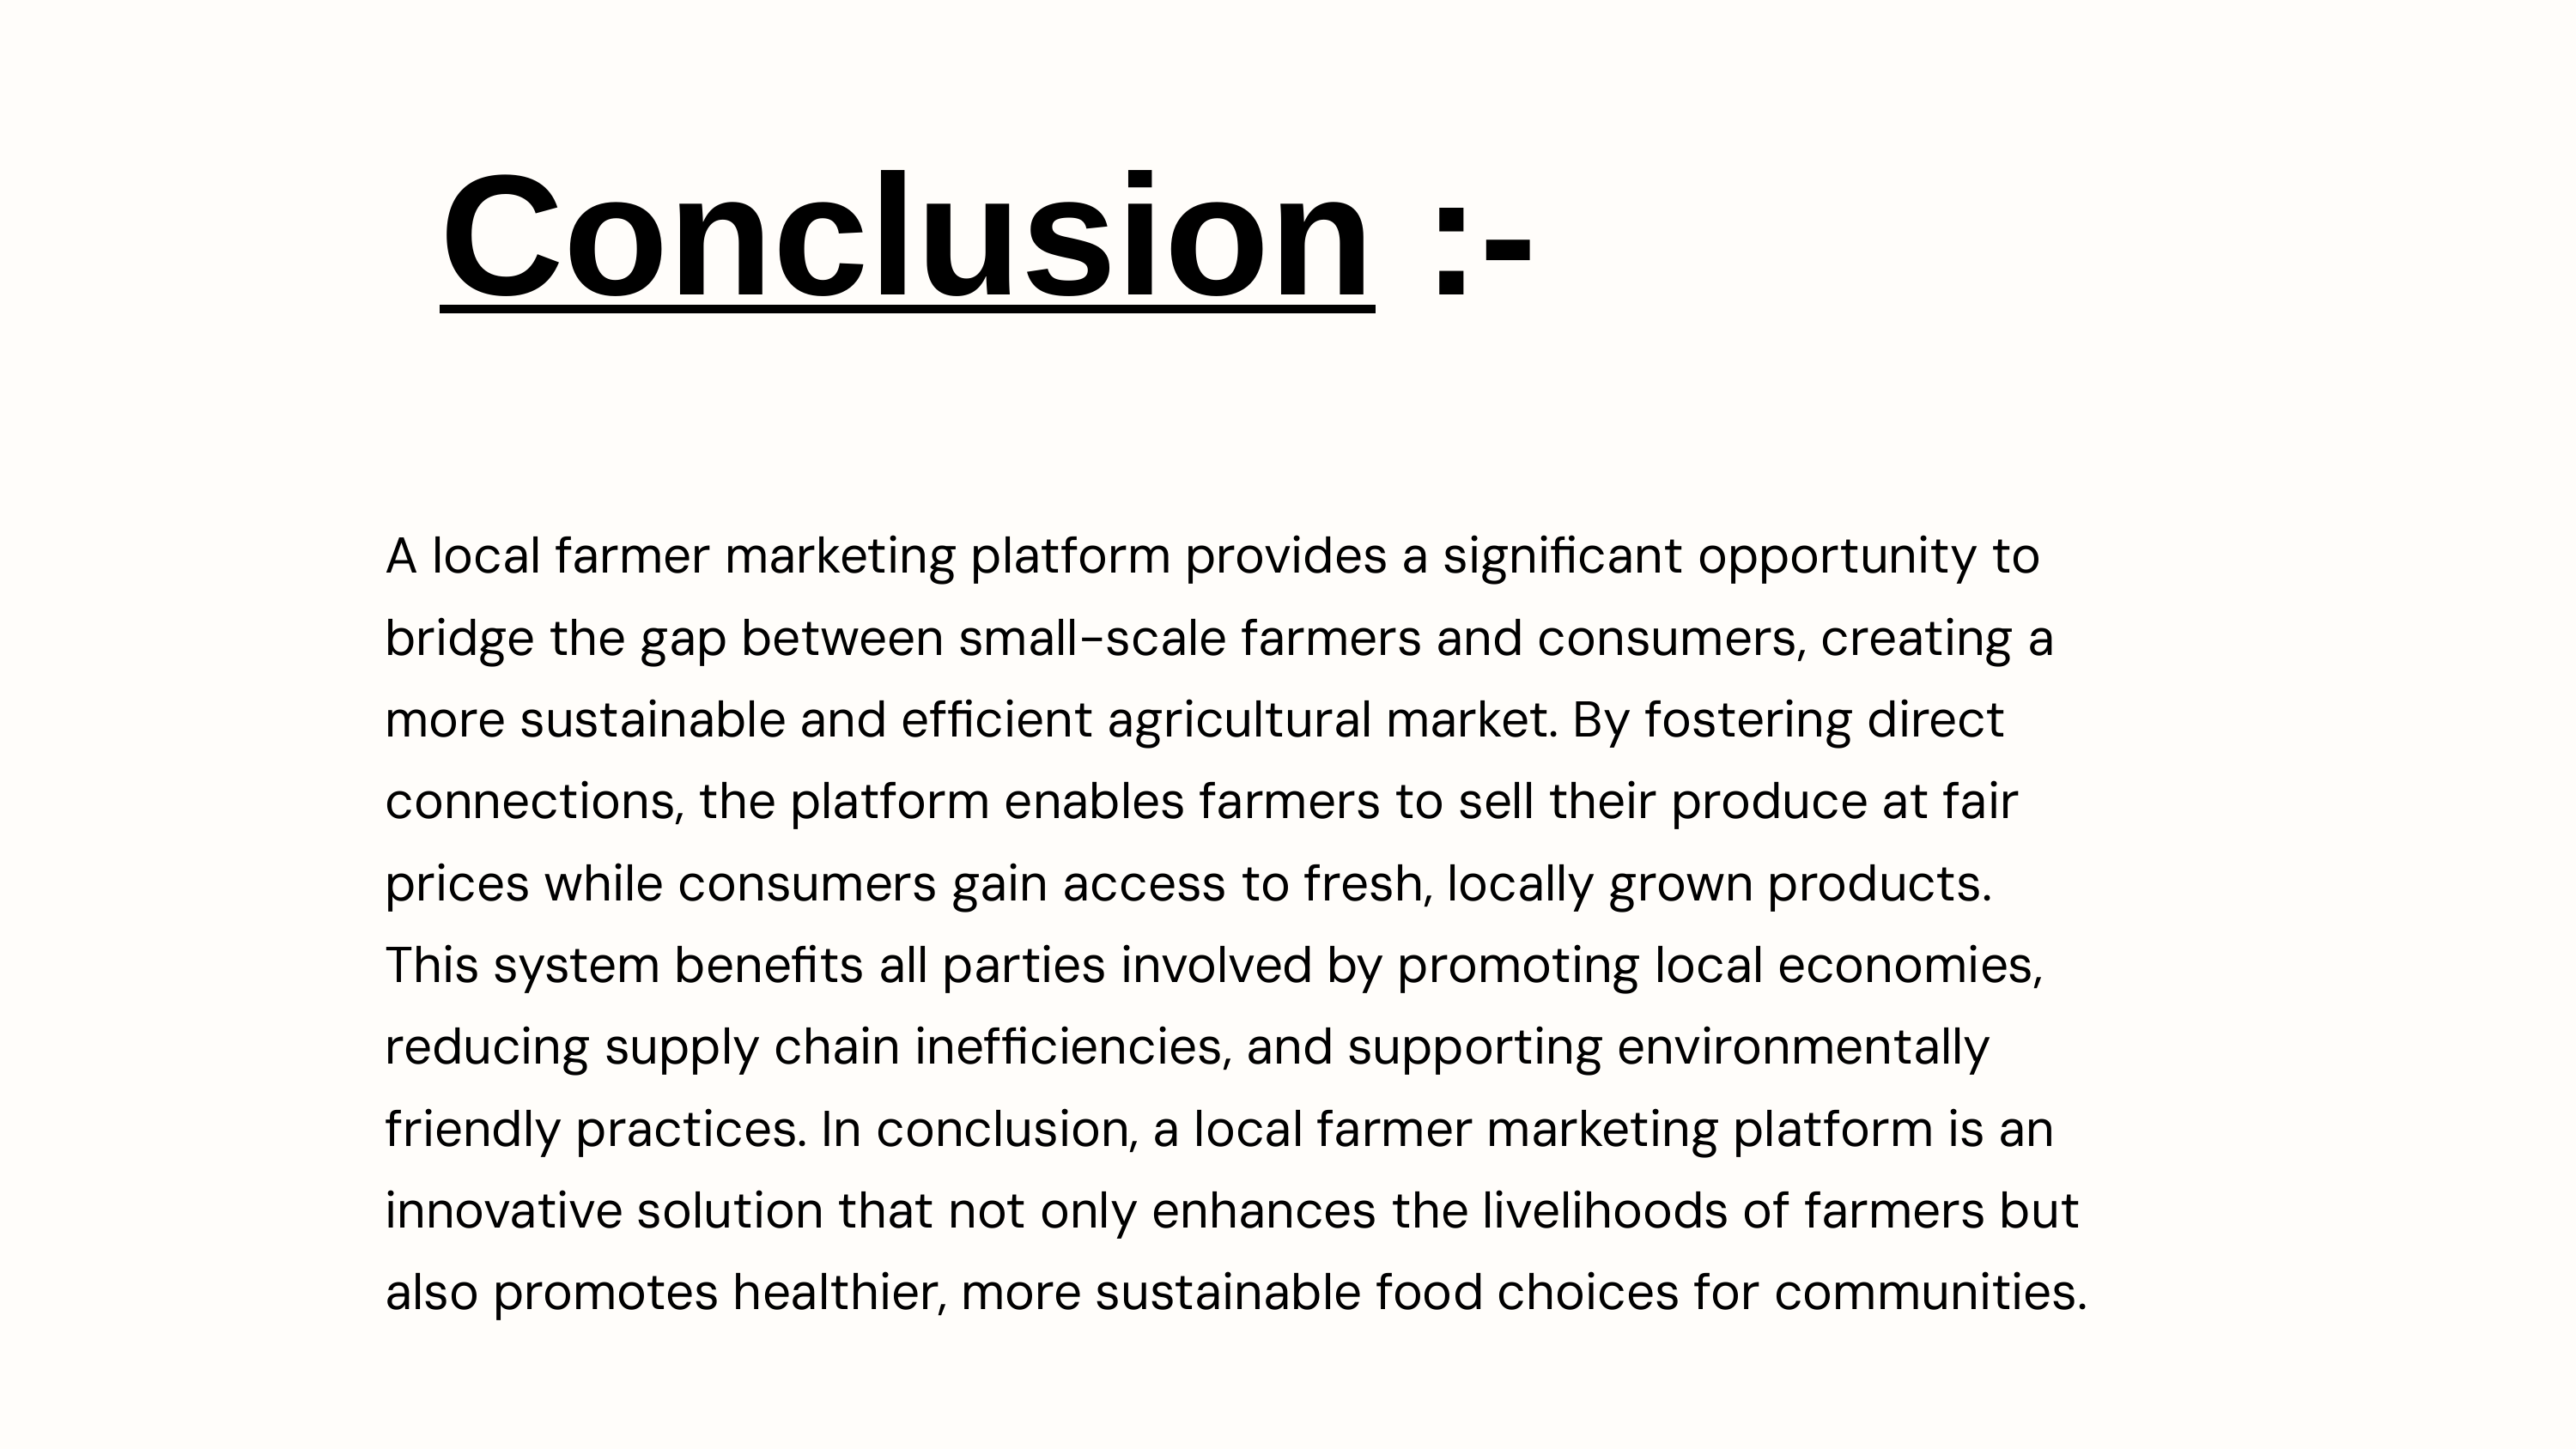

Conclusion :-
A local farmer marketing platform provides a significant opportunity to bridge the gap between small-scale farmers and consumers, creating a more sustainable and efficient agricultural market. By fostering direct connections, the platform enables farmers to sell their produce at fair prices while consumers gain access to fresh, locally grown products. This system benefits all parties involved by promoting local economies, reducing supply chain inefficiencies, and supporting environmentally friendly practices. In conclusion, a local farmer marketing platform is an innovative solution that not only enhances the livelihoods of farmers but also promotes healthier, more sustainable food choices for communities.